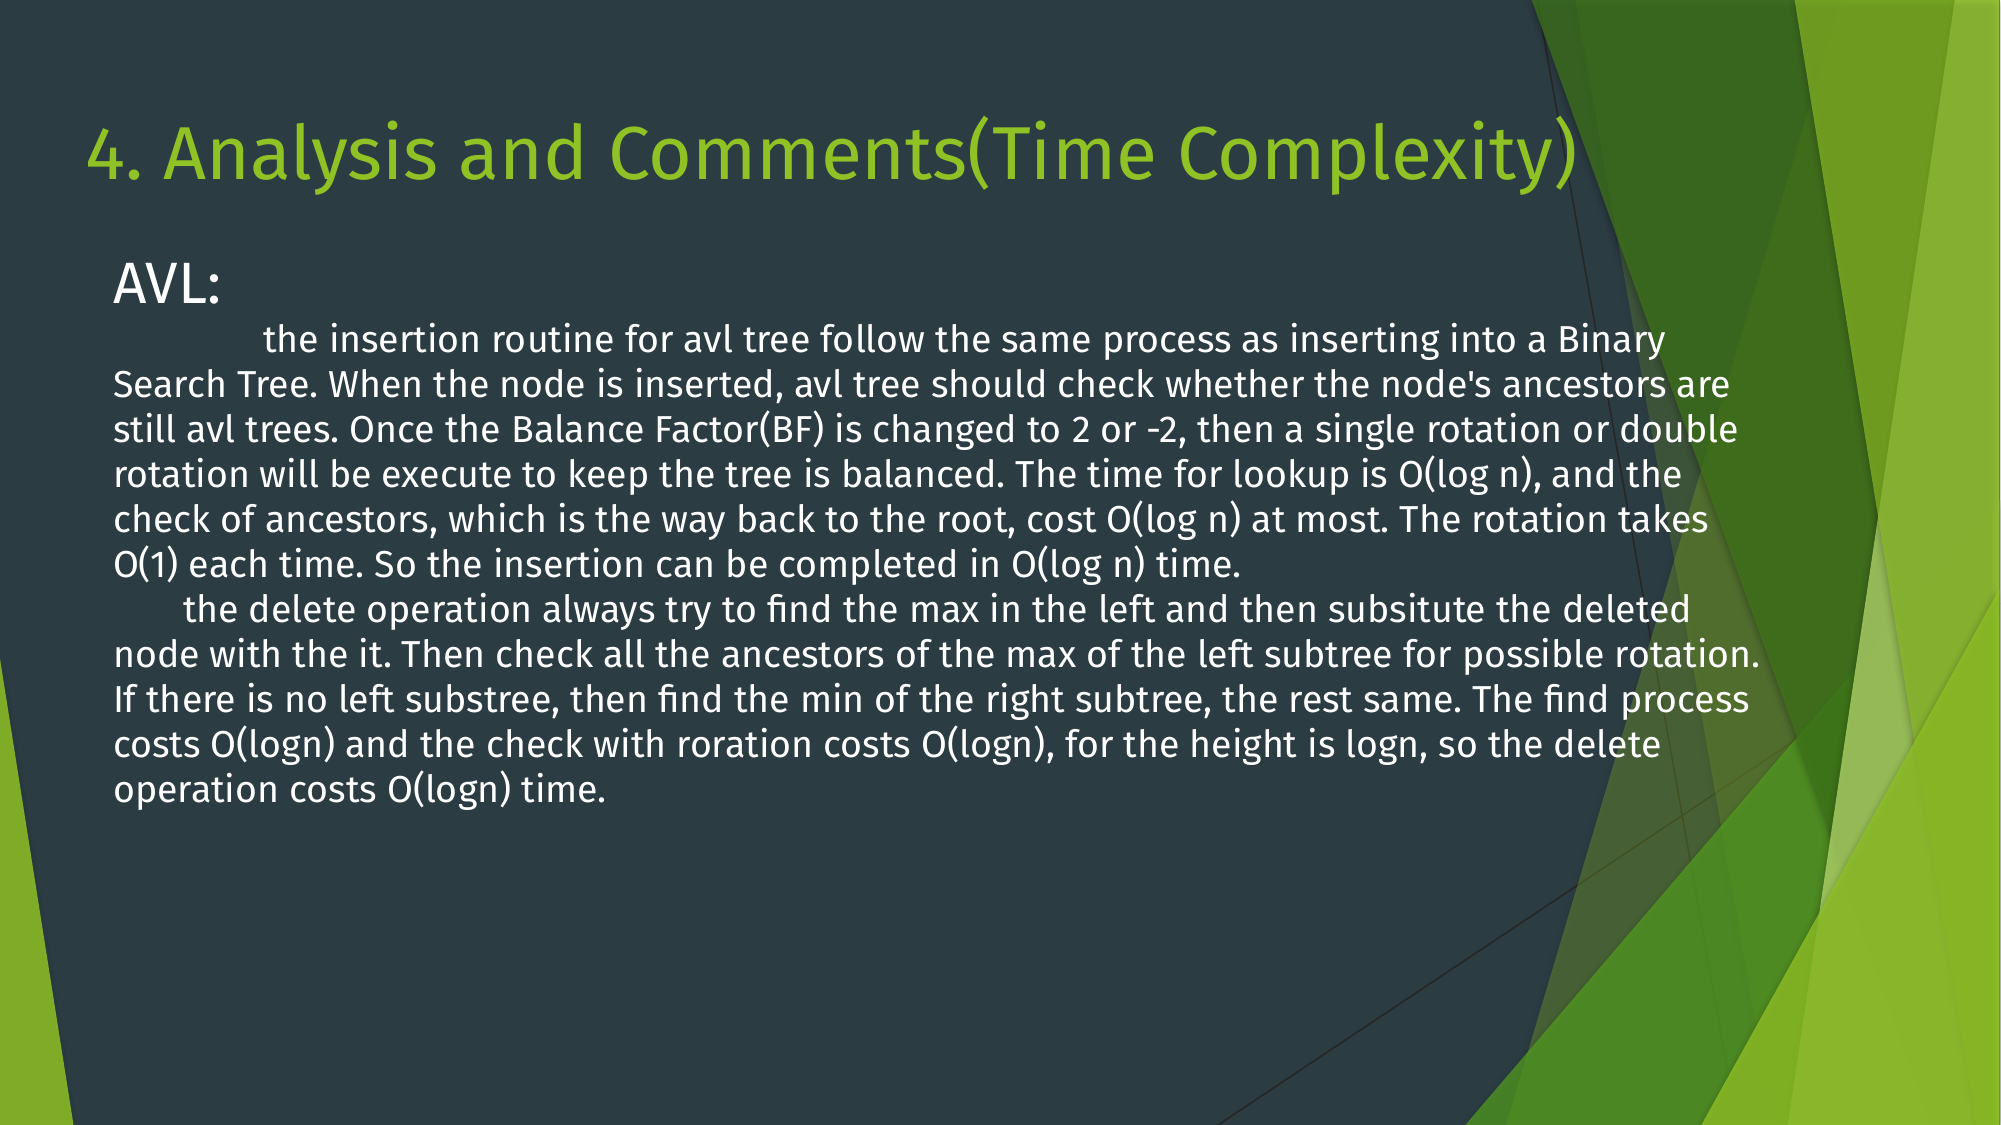

# 4. Analysis and Comments(Time Complexity)
AVL:
	the insertion routine for avl tree follow the same process as inserting into a Binary Search Tree. When the node is inserted, avl tree should check whether the node's ancestors are still avl trees. Once the Balance Factor(BF) is changed to 2 or -2, then a single rotation or double rotation will be execute to keep the tree is balanced. The time for lookup is O(log n), and the check of ancestors, which is the way back to the root, cost O(log n) at most. The rotation takes O(1) each time. So the insertion can be completed in O(log n) time.
       the delete operation always try to find the max in the left and then subsitute the deleted node with the it. Then check all the ancestors of the max of the left subtree for possible rotation. If there is no left substree, then find the min of the right subtree, the rest same. The find process costs O(logn) and the check with roration costs O(logn), for the height is logn, so the delete operation costs O(logn) time.